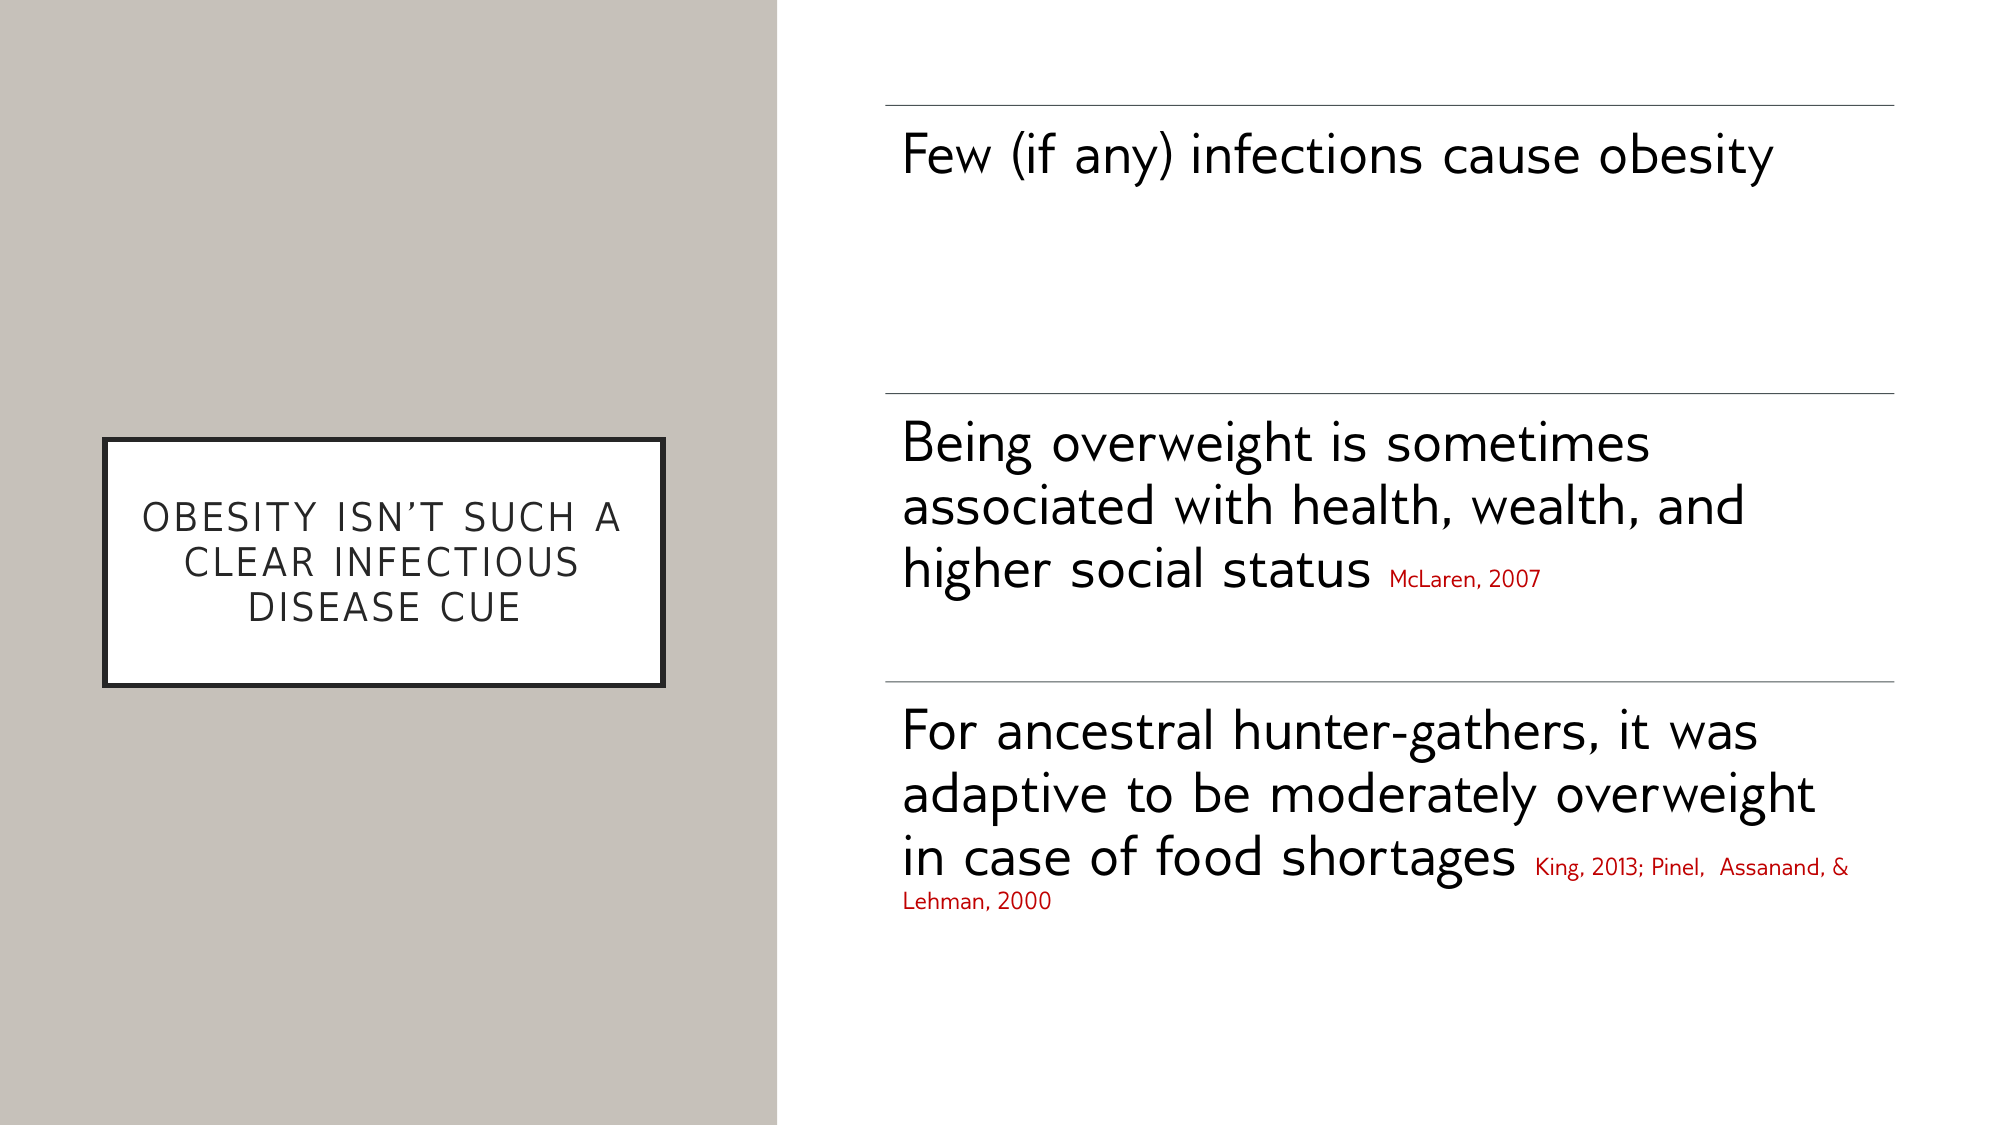

Few (if any) infections cause obesity
Being overweight is sometimes associated with health, wealth, and higher social status McLaren, 2007
For ancestral hunter-gathers, it was adaptive to be moderately overweight in case of food shortages King, 2013; Pinel,  Assanand, & Lehman, 2000
# Obesity isn’t such a clear infectious disease cue